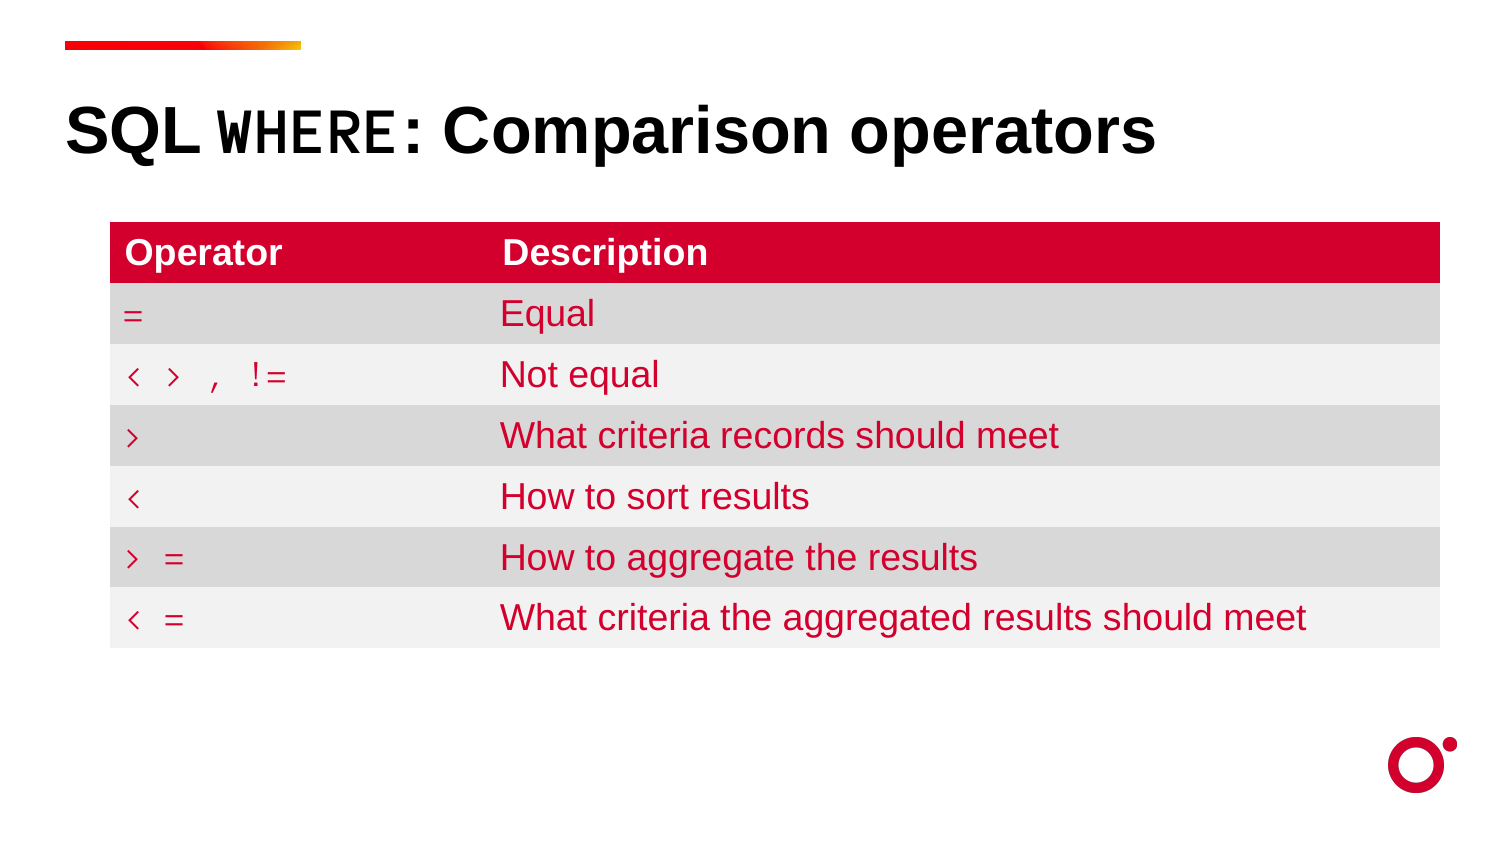

SQL WHERE: Comparison operators

| Operator Description |  |
| --- | --- |
| = | Equal |
| < > , != | Not equal |
| > | What criteria records should meet |
| < | How to sort results |
| > = | How to aggregate the results |
| < = | What criteria the aggregated results should meet |